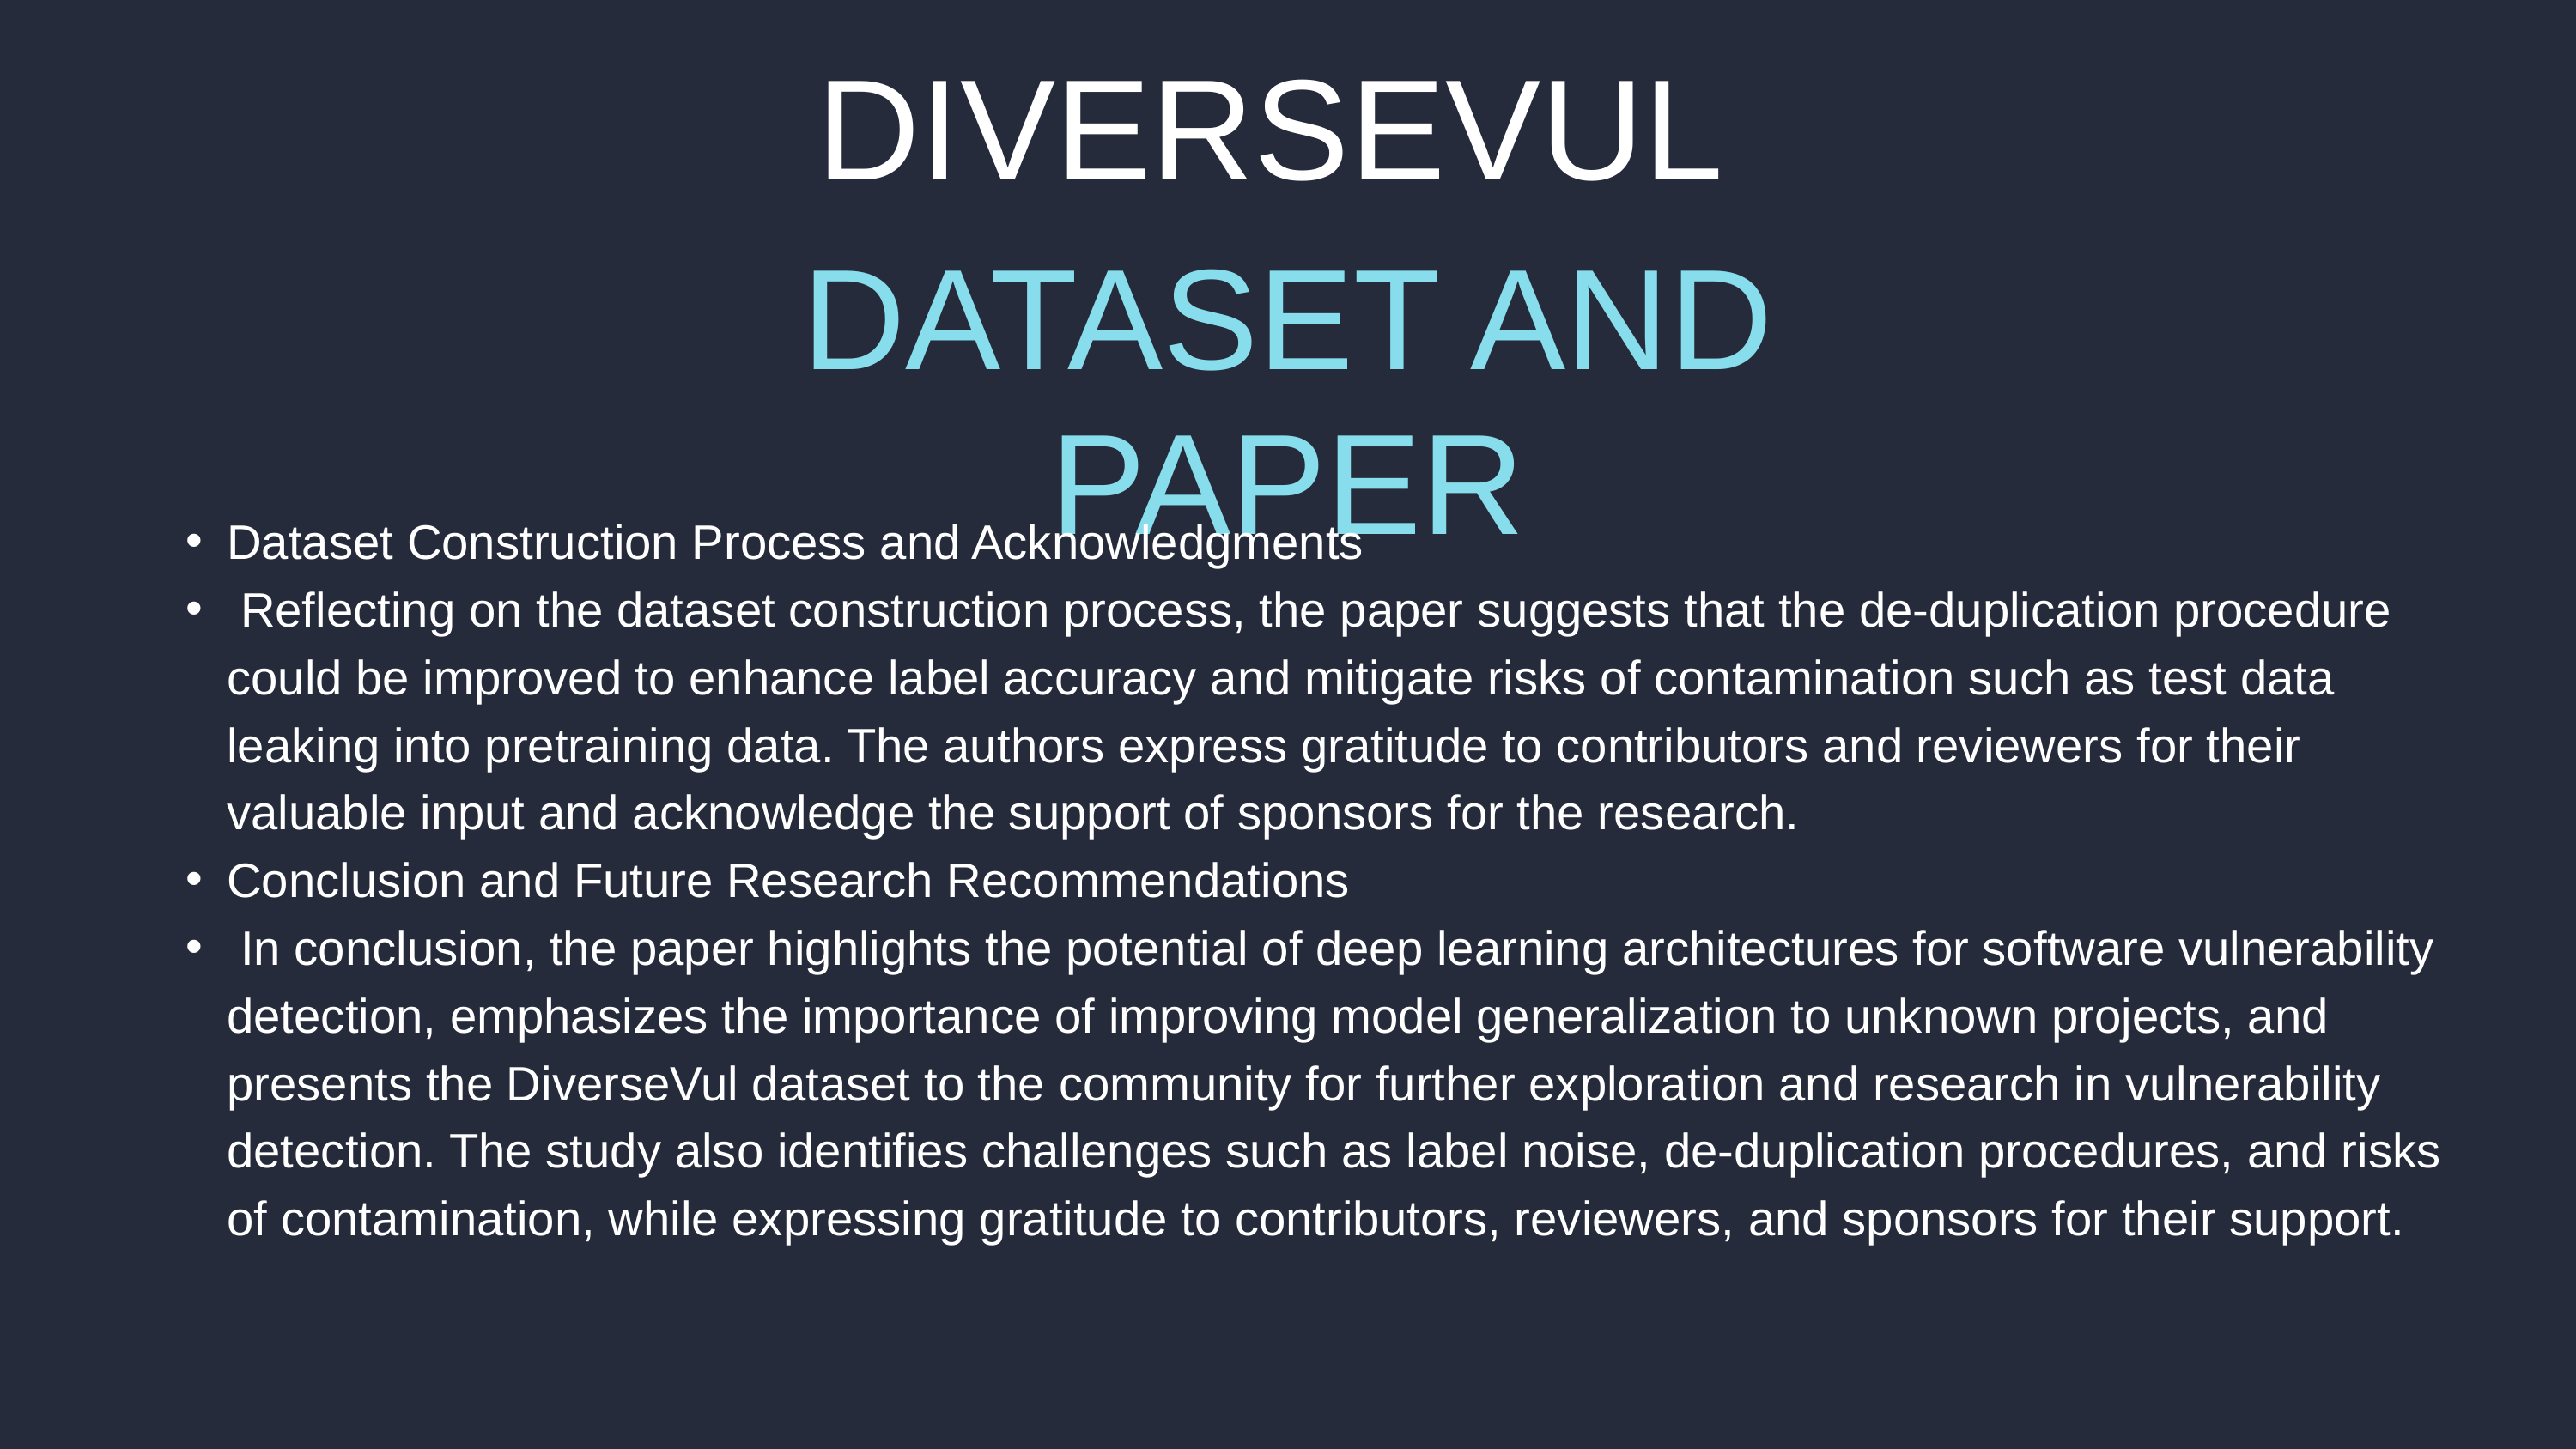

DIVERSEVUL
DATASET AND PAPER

Dataset Construction Process and Acknowledgments
 Reflecting on the dataset construction process, the paper suggests that the de-duplication procedure could be improved to enhance label accuracy and mitigate risks of contamination such as test data leaking into pretraining data. The authors express gratitude to contributors and reviewers for their valuable input and acknowledge the support of sponsors for the research.
Conclusion and Future Research Recommendations
 In conclusion, the paper highlights the potential of deep learning architectures for software vulnerability detection, emphasizes the importance of improving model generalization to unknown projects, and presents the DiverseVul dataset to the community for further exploration and research in vulnerability detection. The study also identifies challenges such as label noise, de-duplication procedures, and risks of contamination, while expressing gratitude to contributors, reviewers, and sponsors for their support.